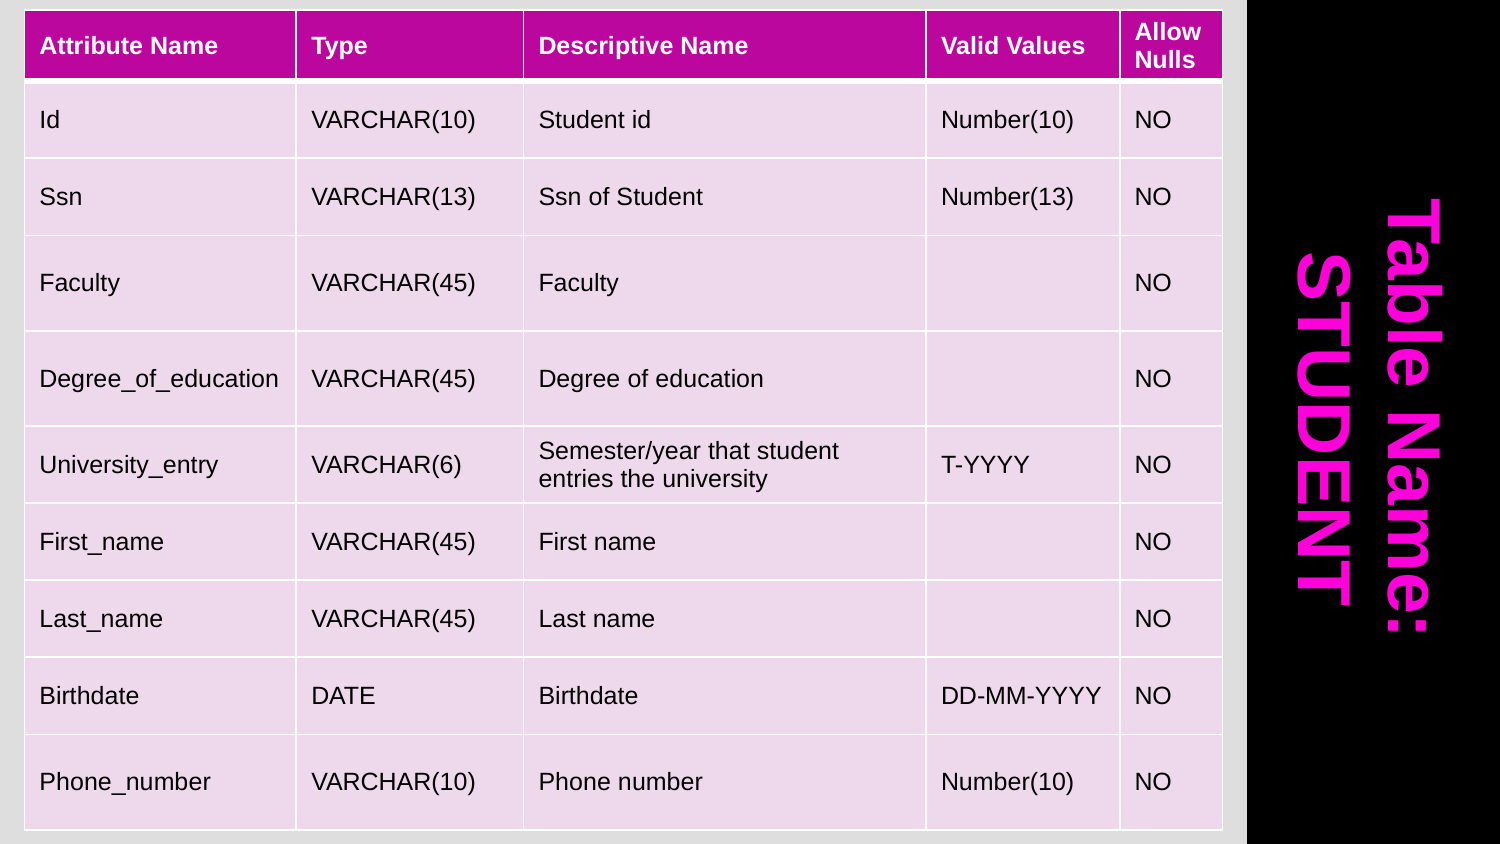

| Attribute Name | Type | Descriptive Name | Valid Values | Allow Nulls |
| --- | --- | --- | --- | --- |
| Id | VARCHAR(10) | Student id | Number(10) | NO |
| Ssn | VARCHAR(13) | Ssn of Student | Number(13) | NO |
| Faculty | VARCHAR(45) | Faculty |  | NO |
| Degree\_of\_education | VARCHAR(45) | Degree of education |  | NO |
| University\_entry | VARCHAR(6) | Semester/year that student entries the university | T-YYYY | NO |
| First\_name | VARCHAR(45) | First name |  | NO |
| Last\_name | VARCHAR(45) | Last name |  | NO |
| Birthdate | DATE | Birthdate | DD-MM-YYYY | NO |
| Phone\_number | VARCHAR(10) | Phone number | Number(10) | NO |
Table Name:
STUDENT